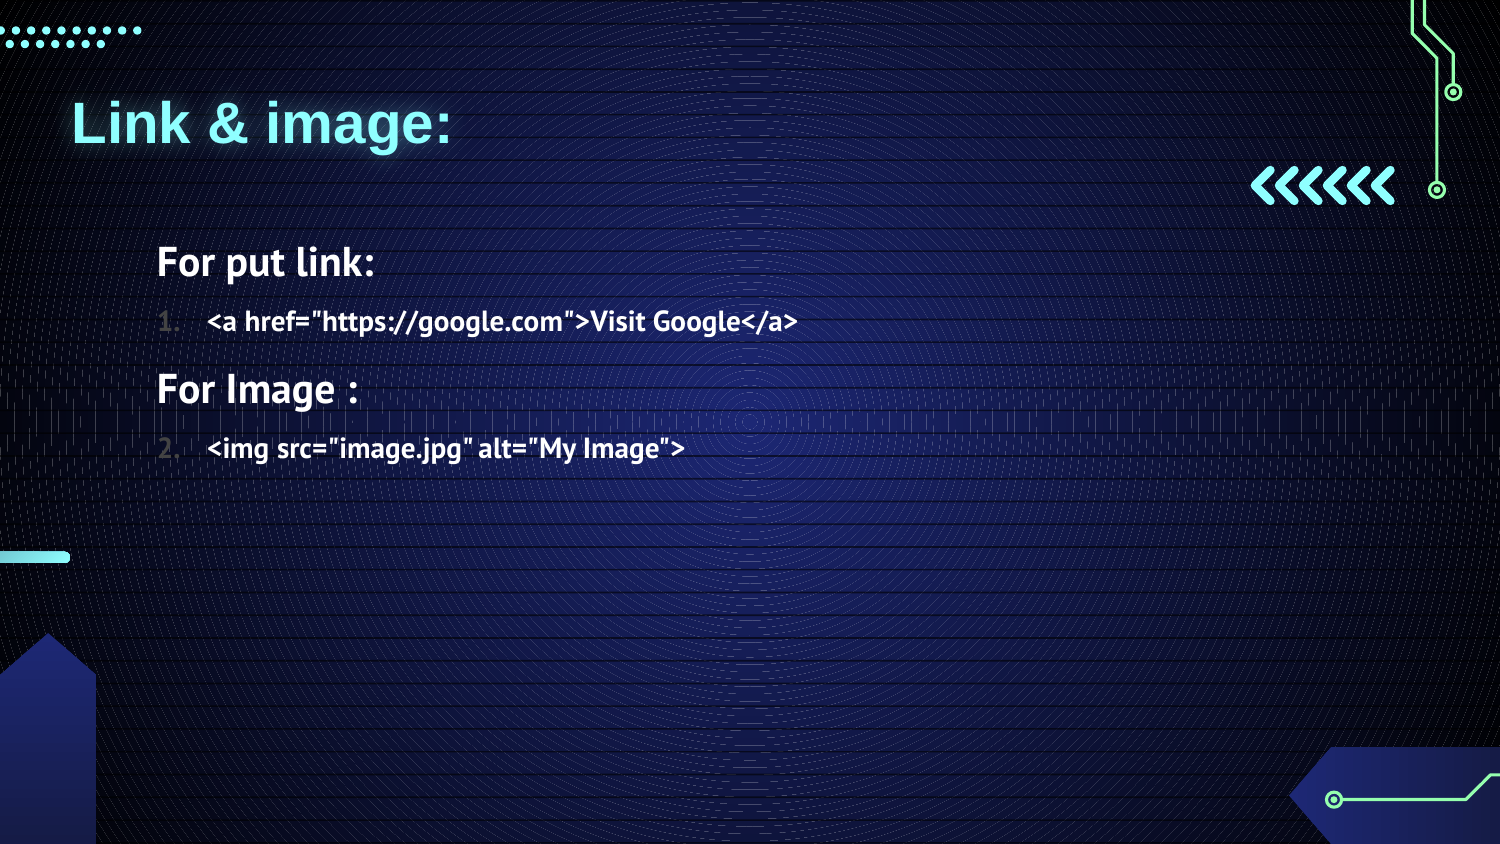

# Link & image:

For put link:
<a href="https://google.com">Visit Google</a>
For Image :
<img src="image.jpg" alt="My Image">